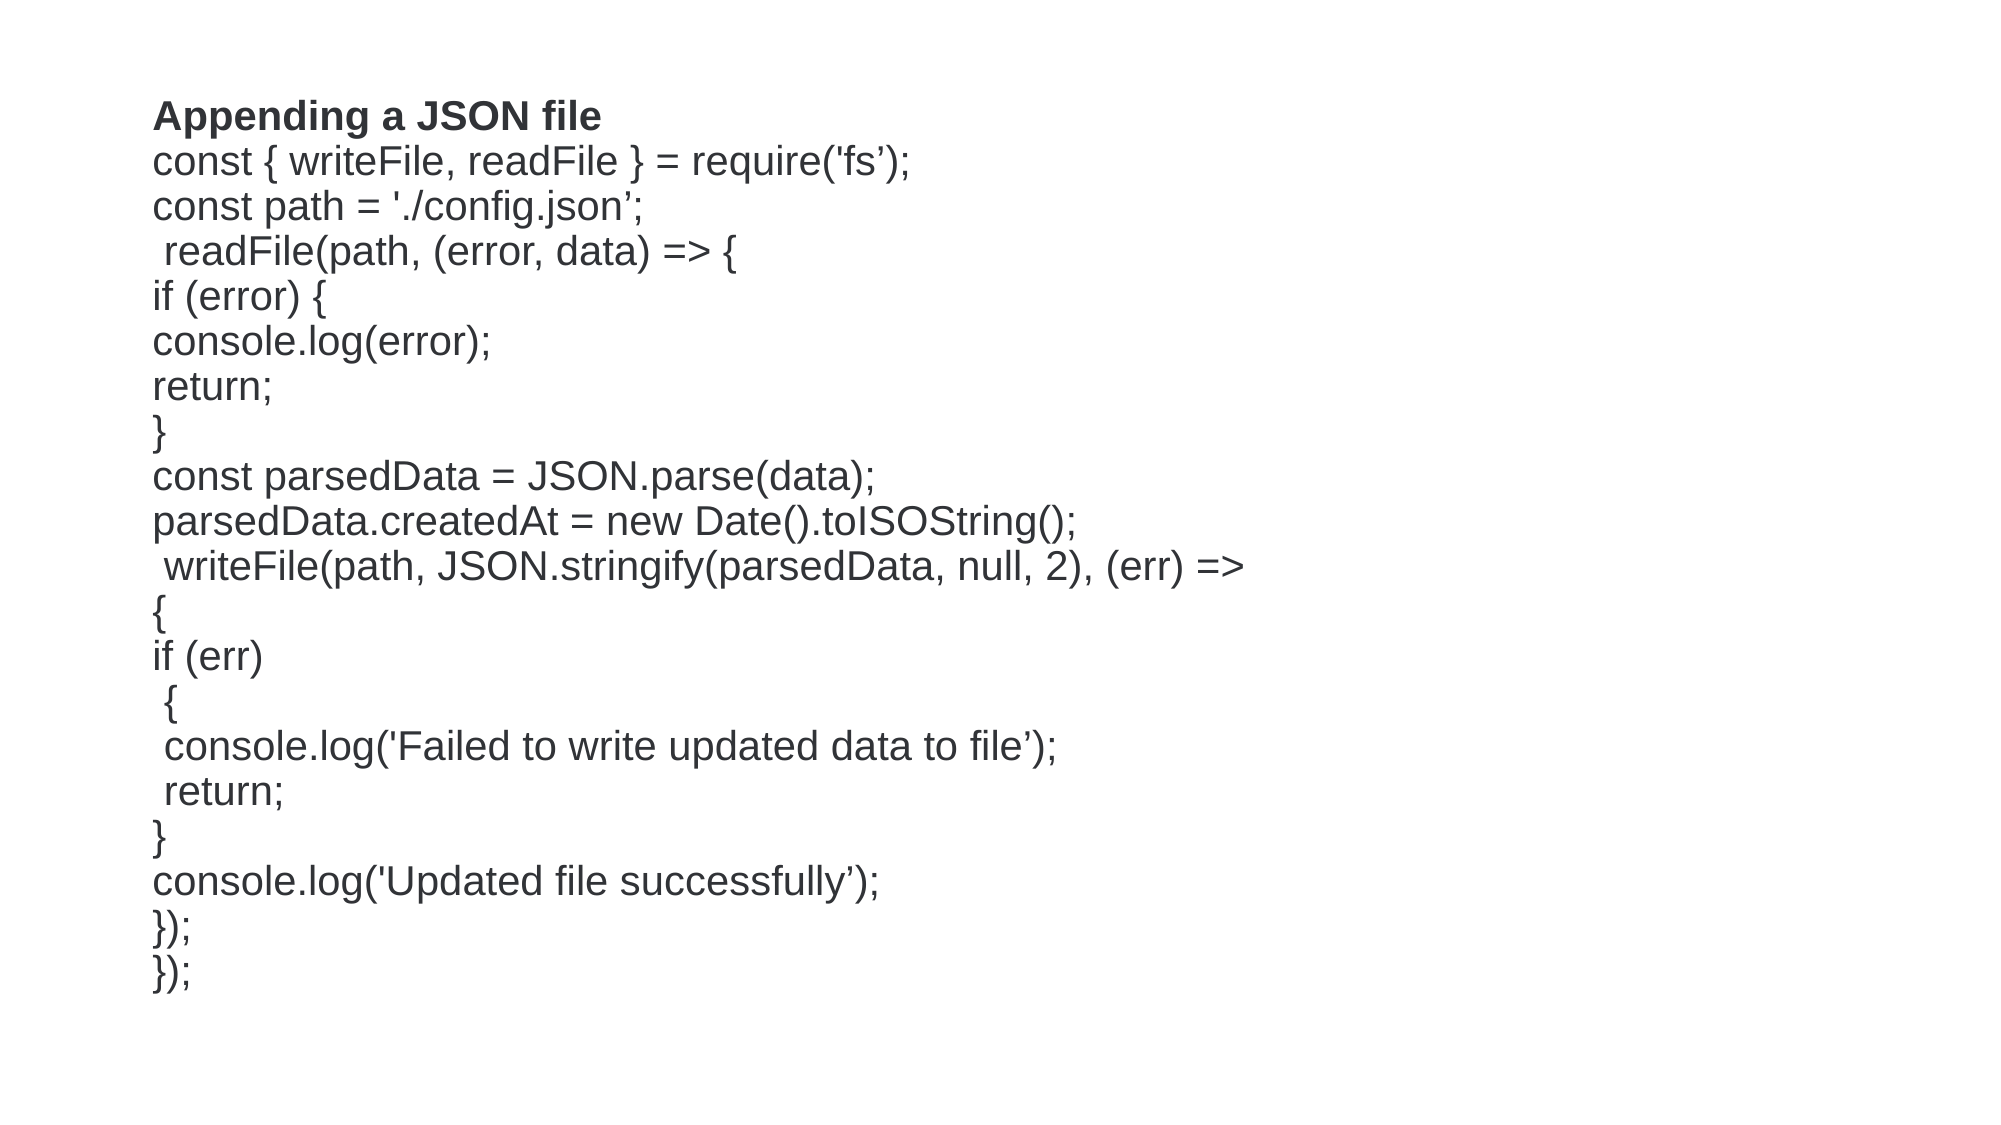

# Appending a JSON file const { writeFile, readFile } = require('fs’); const path = './config.json’; readFile(path, (error, data) => { if (error) { console.log(error); return; } const parsedData = JSON.parse(data); parsedData.createdAt = new Date().toISOString(); writeFile(path, JSON.stringify(parsedData, null, 2), (err) => { if (err) { console.log('Failed to write updated data to file’); return; } console.log('Updated file successfully’); }); });